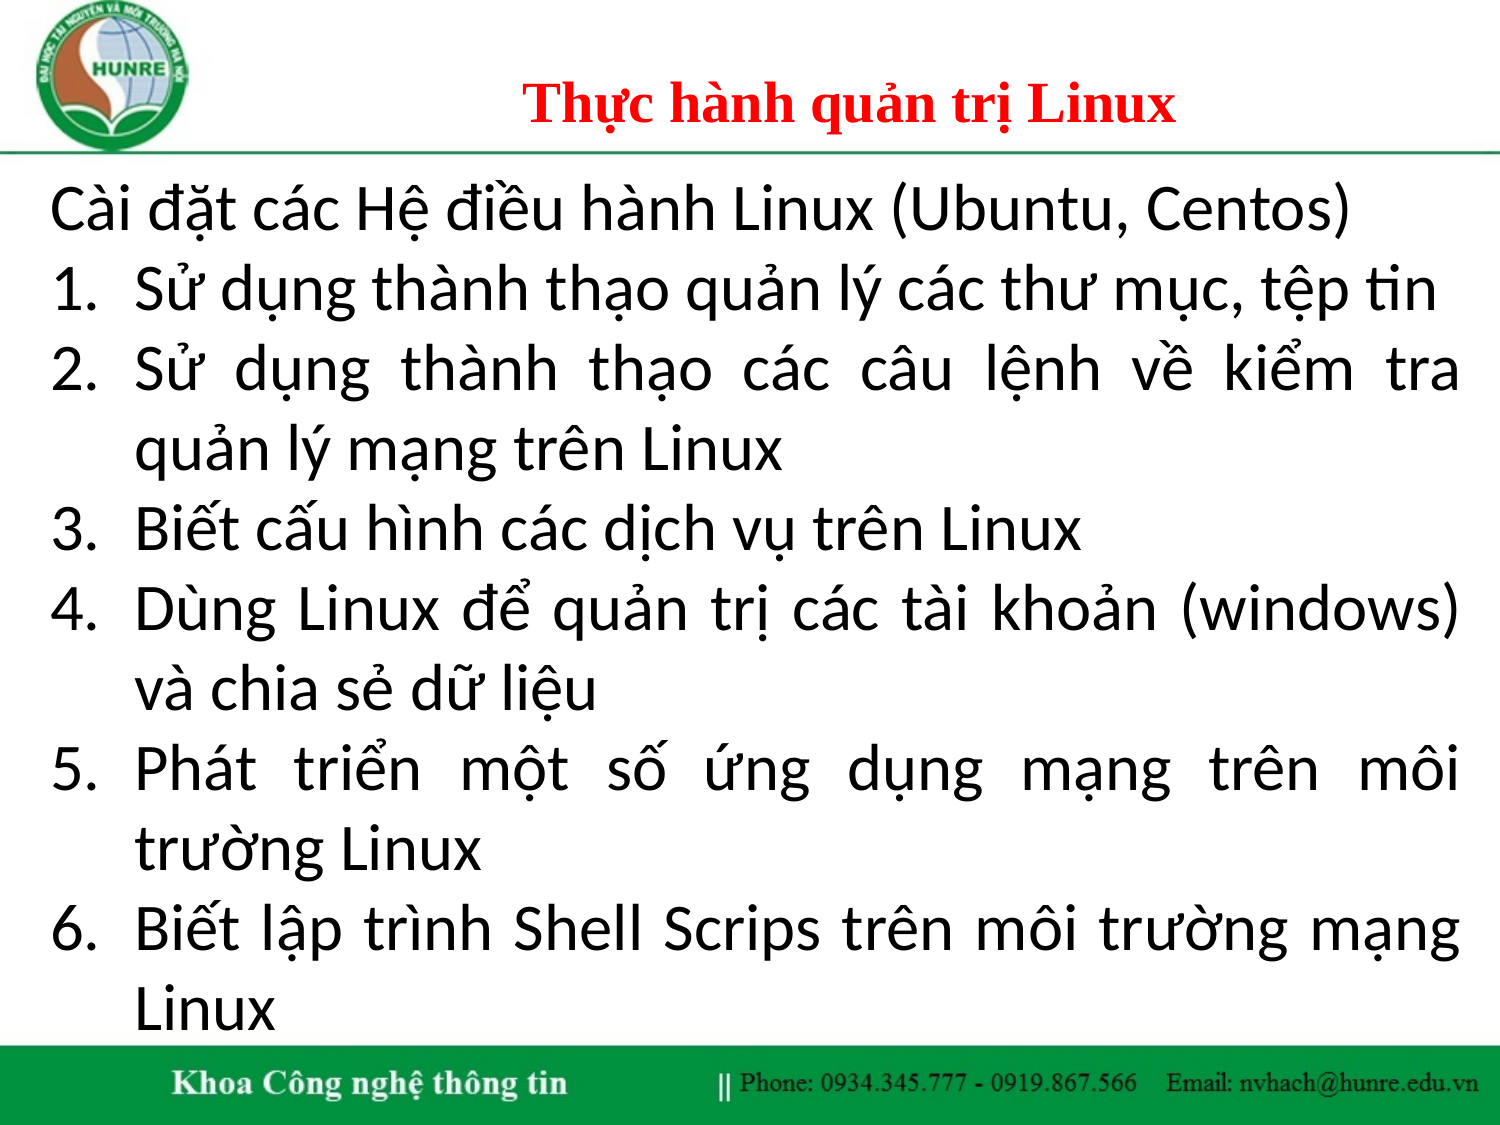

# Thực hành quản trị Linux
Cài đặt các Hệ điều hành Linux (Ubuntu, Centos)
Sử dụng thành thạo quản lý các thư mục, tệp tin
Sử dụng thành thạo các câu lệnh về kiểm tra quản lý mạng trên Linux
Biết cấu hình các dịch vụ trên Linux
Dùng Linux để quản trị các tài khoản (windows) và chia sẻ dữ liệu
Phát triển một số ứng dụng mạng trên môi trường Linux
Biết lập trình Shell Scrips trên môi trường mạng Linux